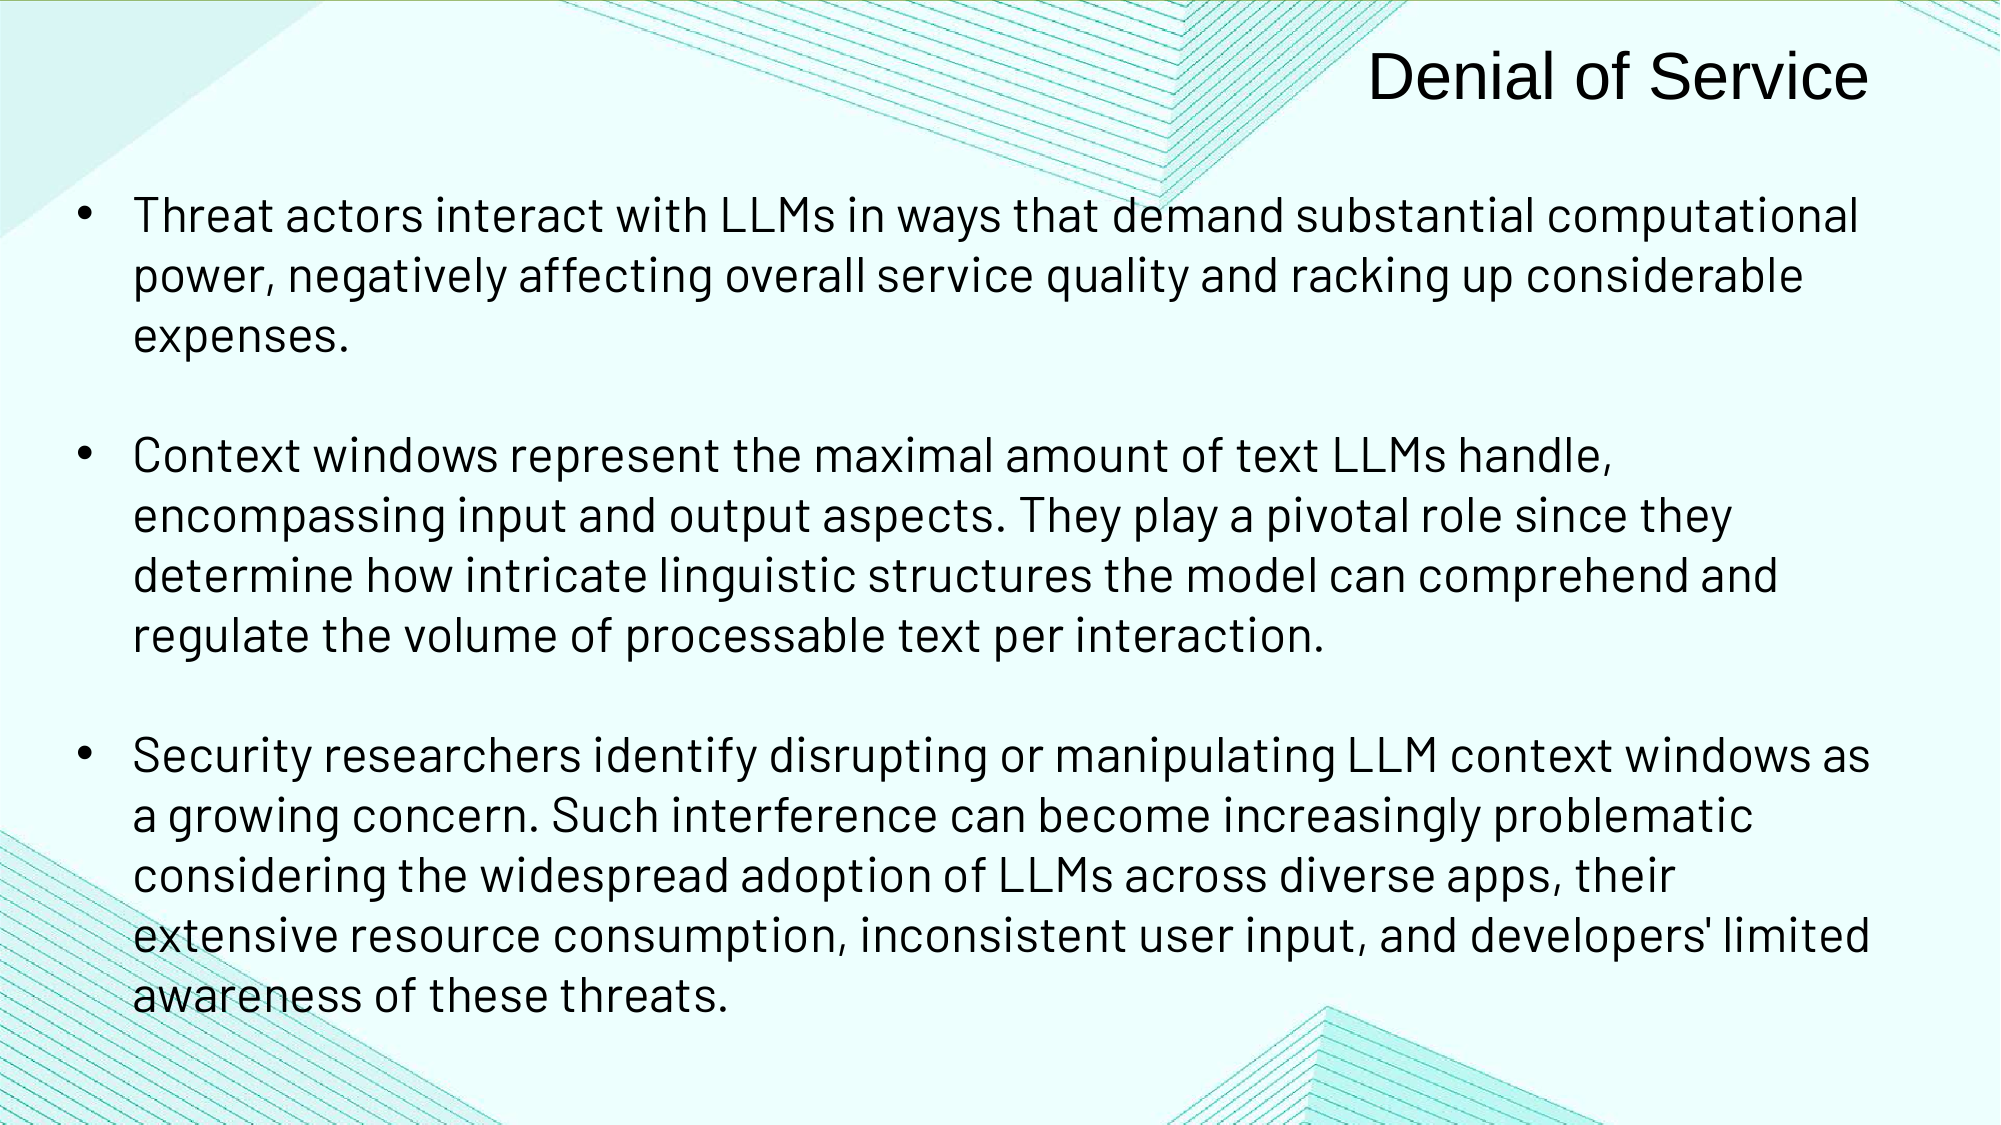

Denial of Service
Threat actors interact with LLMs in ways that demand substantial computational power, negatively affecting overall service quality and racking up considerable expenses.

Context windows represent the maximal amount of text LLMs handle, encompassing input and output aspects. They play a pivotal role since they determine how intricate linguistic structures the model can comprehend and regulate the volume of processable text per interaction.
Security researchers identify disrupting or manipulating LLM context windows as a growing concern. Such interference can become increasingly problematic considering the widespread adoption of LLMs across diverse apps, their extensive resource consumption, inconsistent user input, and developers' limited awareness of these threats.